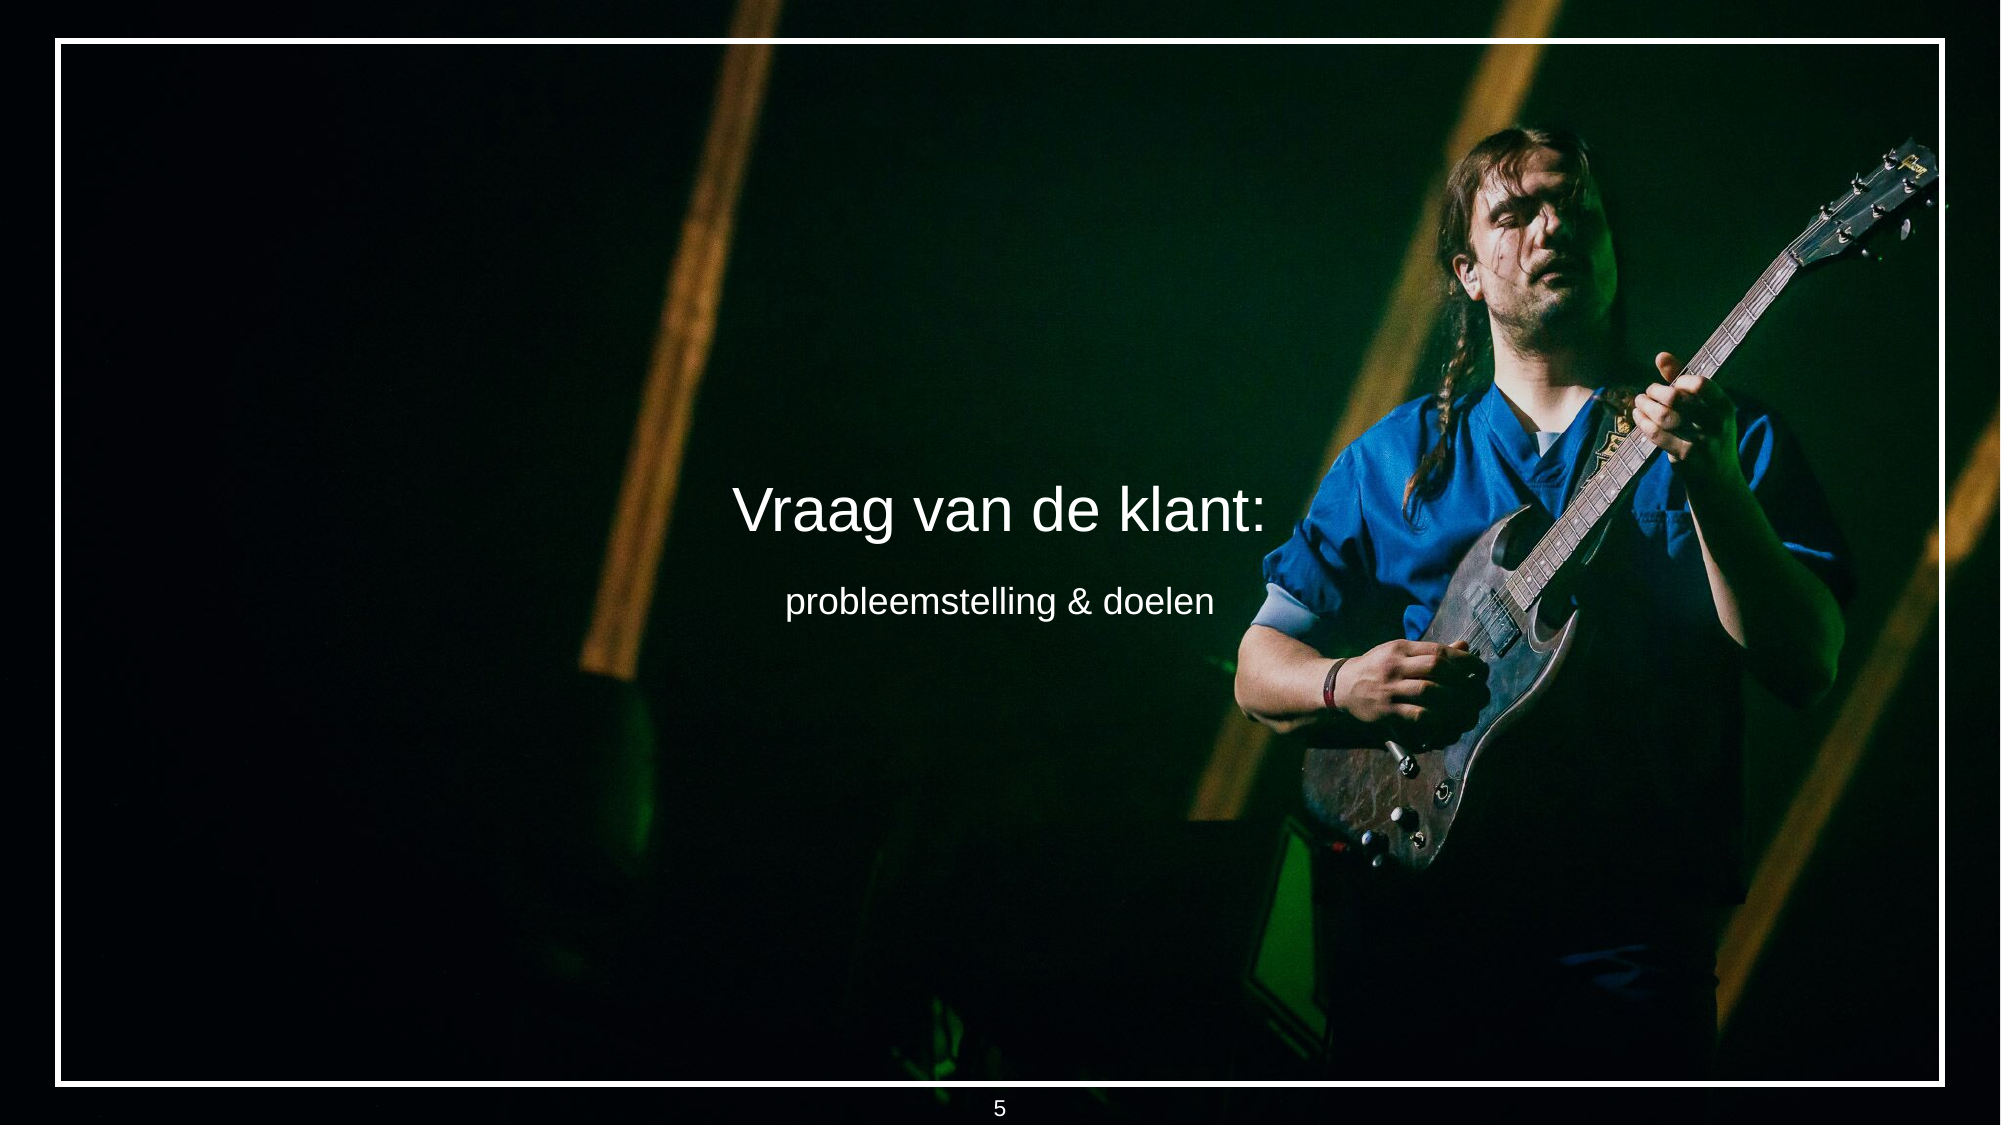

# Vraag van de klant:
probleemstelling & doelen
5